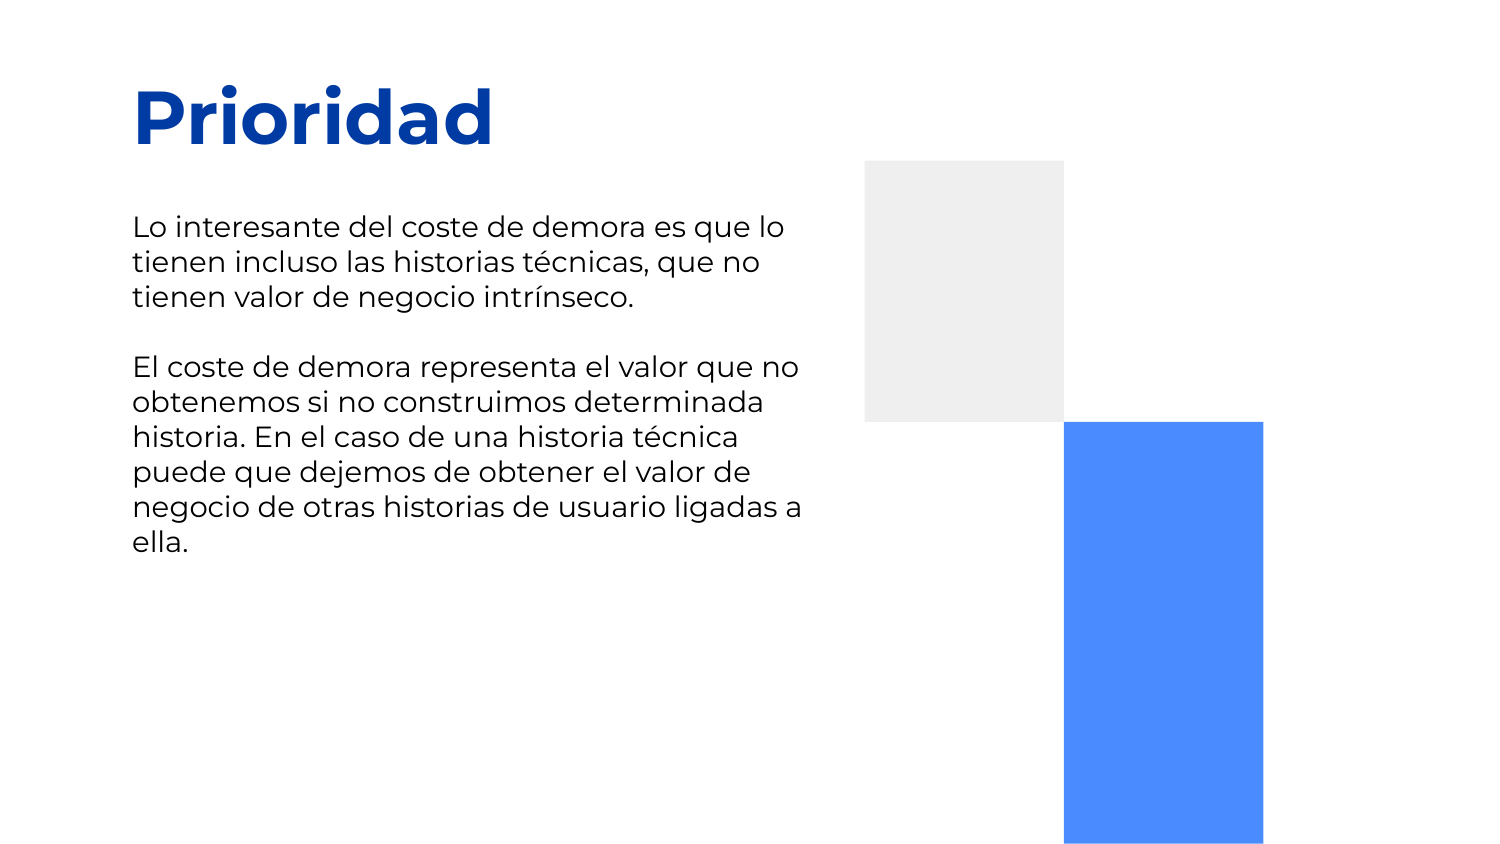

# Prioridad
Lo interesante del coste de demora es que lo tienen incluso las historias técnicas, que no tienen valor de negocio intrínseco.

El coste de demora representa el valor que no obtenemos si no construimos determinada historia. En el caso de una historia técnica puede que dejemos de obtener el valor de negocio de otras historias de usuario ligadas a ella.